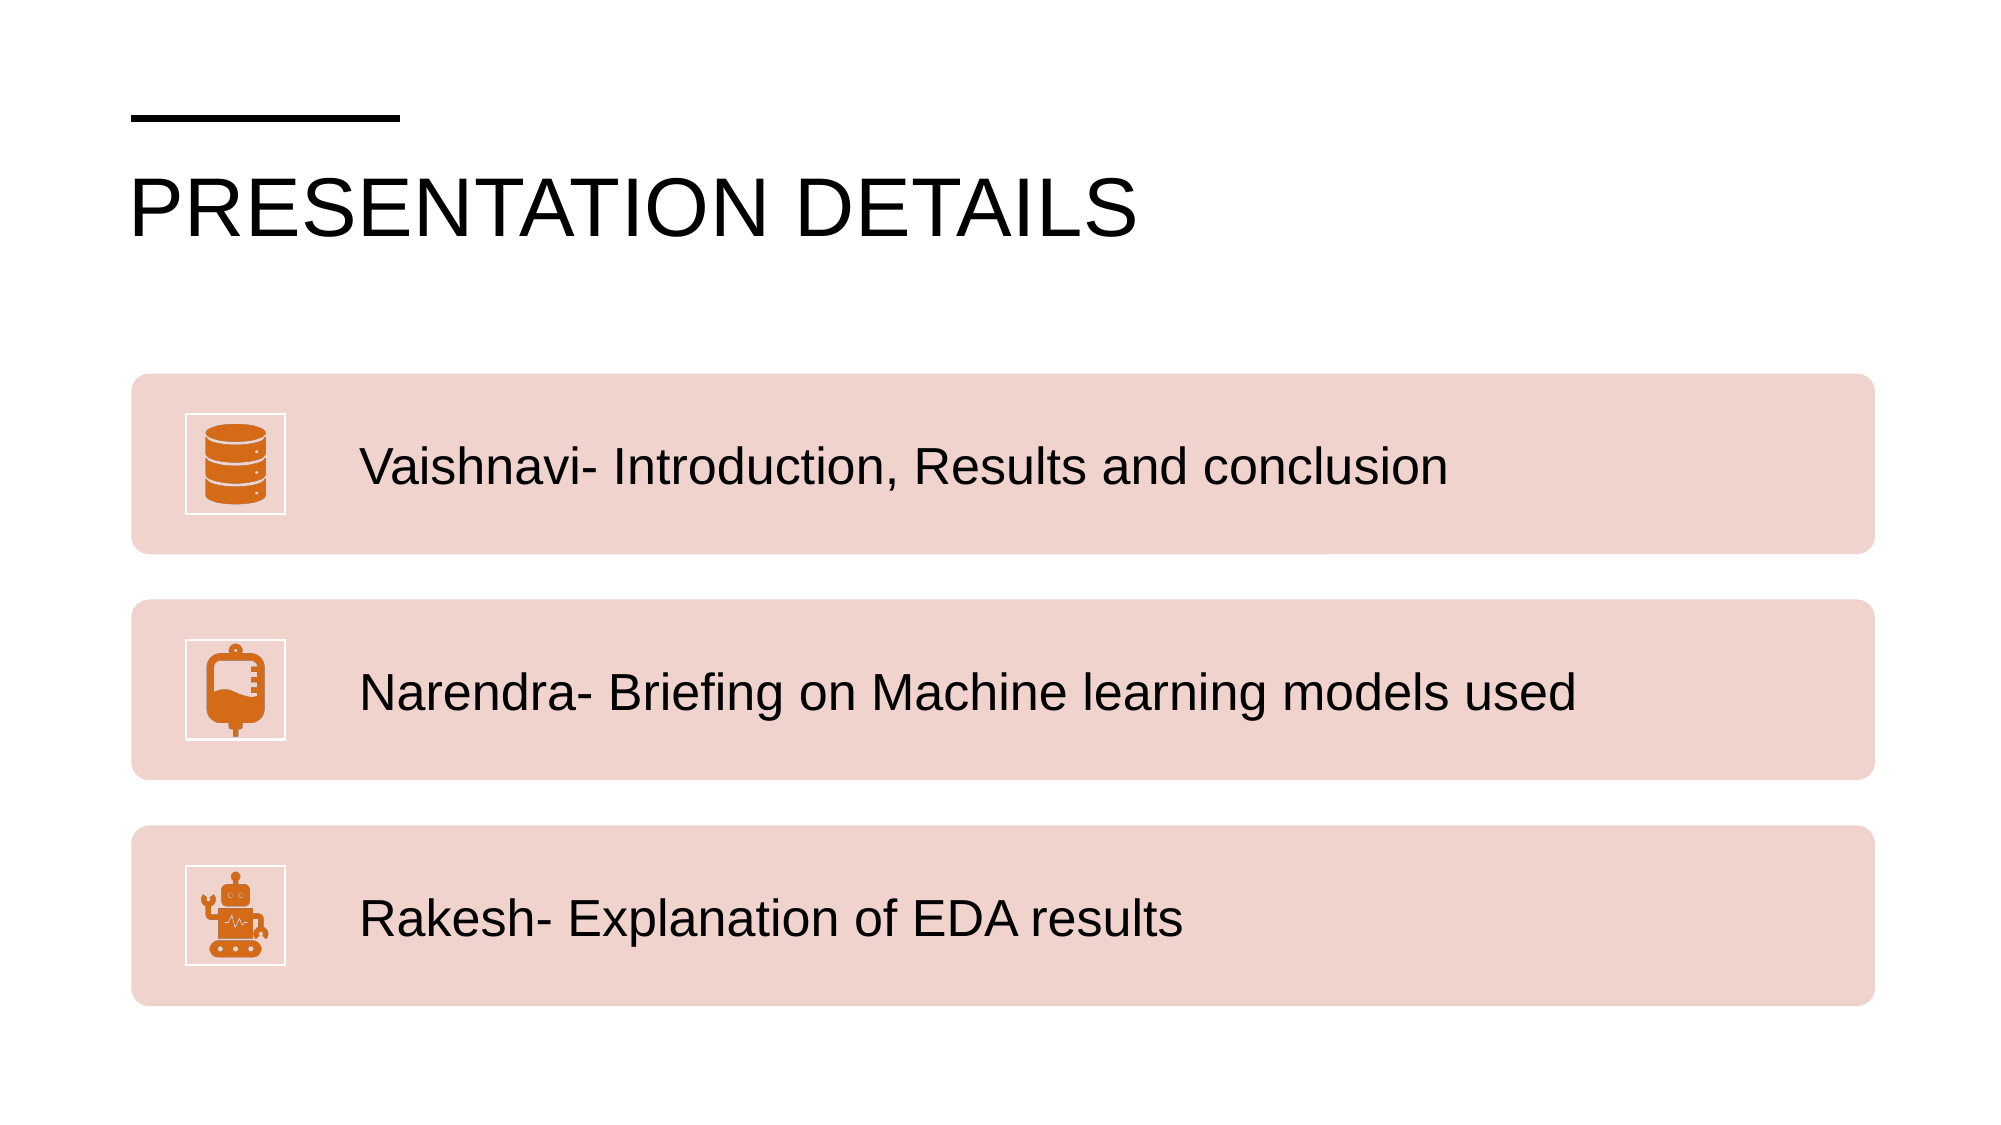

# Presentation Details
Vaishnavi- Introduction, Results and conclusion
Narendra- Briefing on Machine learning models used
Rakesh- Explanation of EDA results